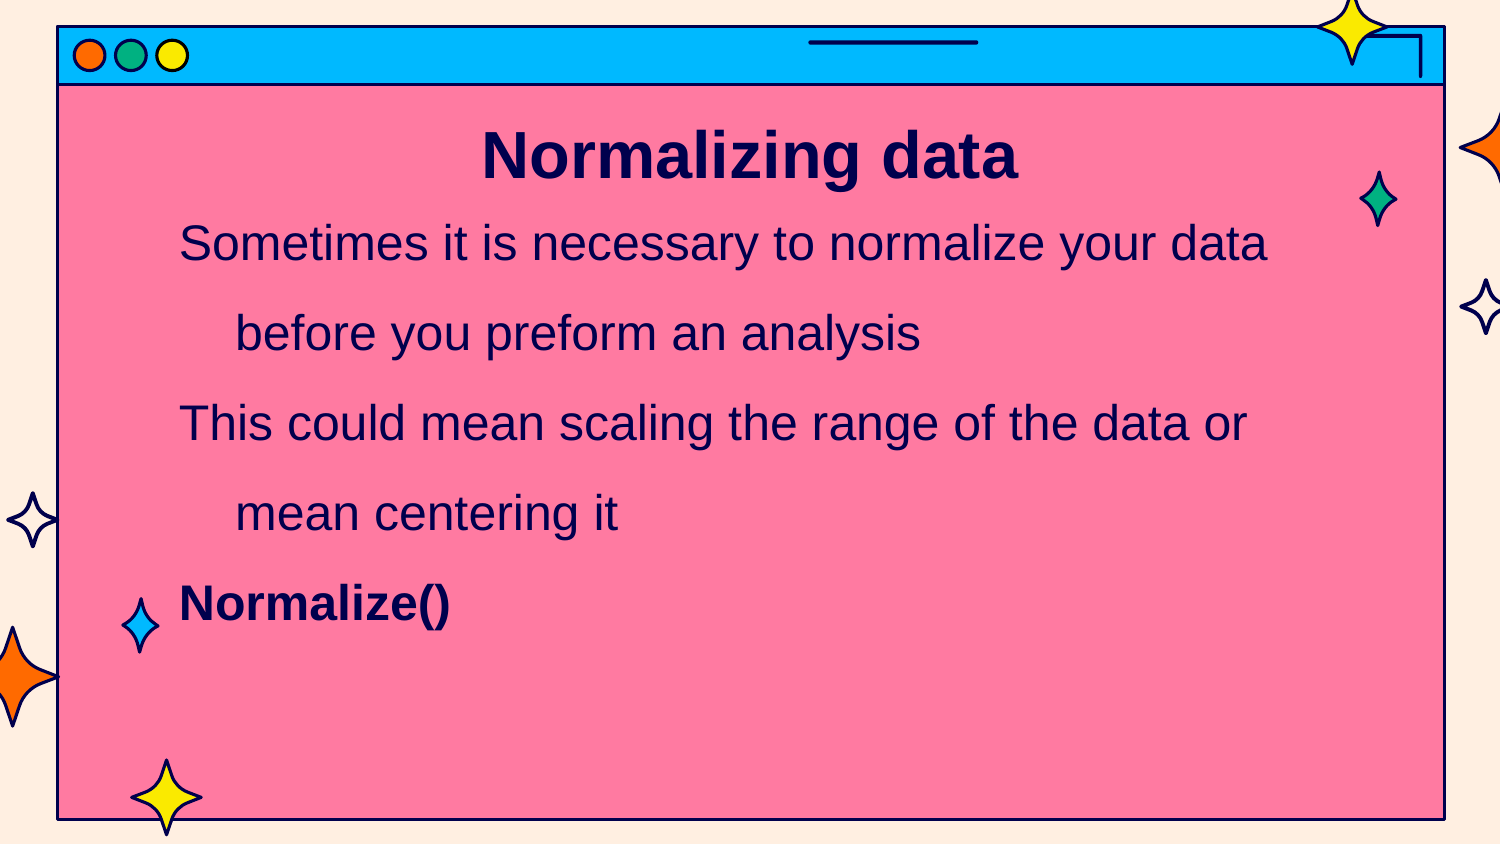

# Normalizing data

Sometimes it is necessary to normalize your data before you preform an analysis
This could mean scaling the range of the data or mean centering it
Normalize()